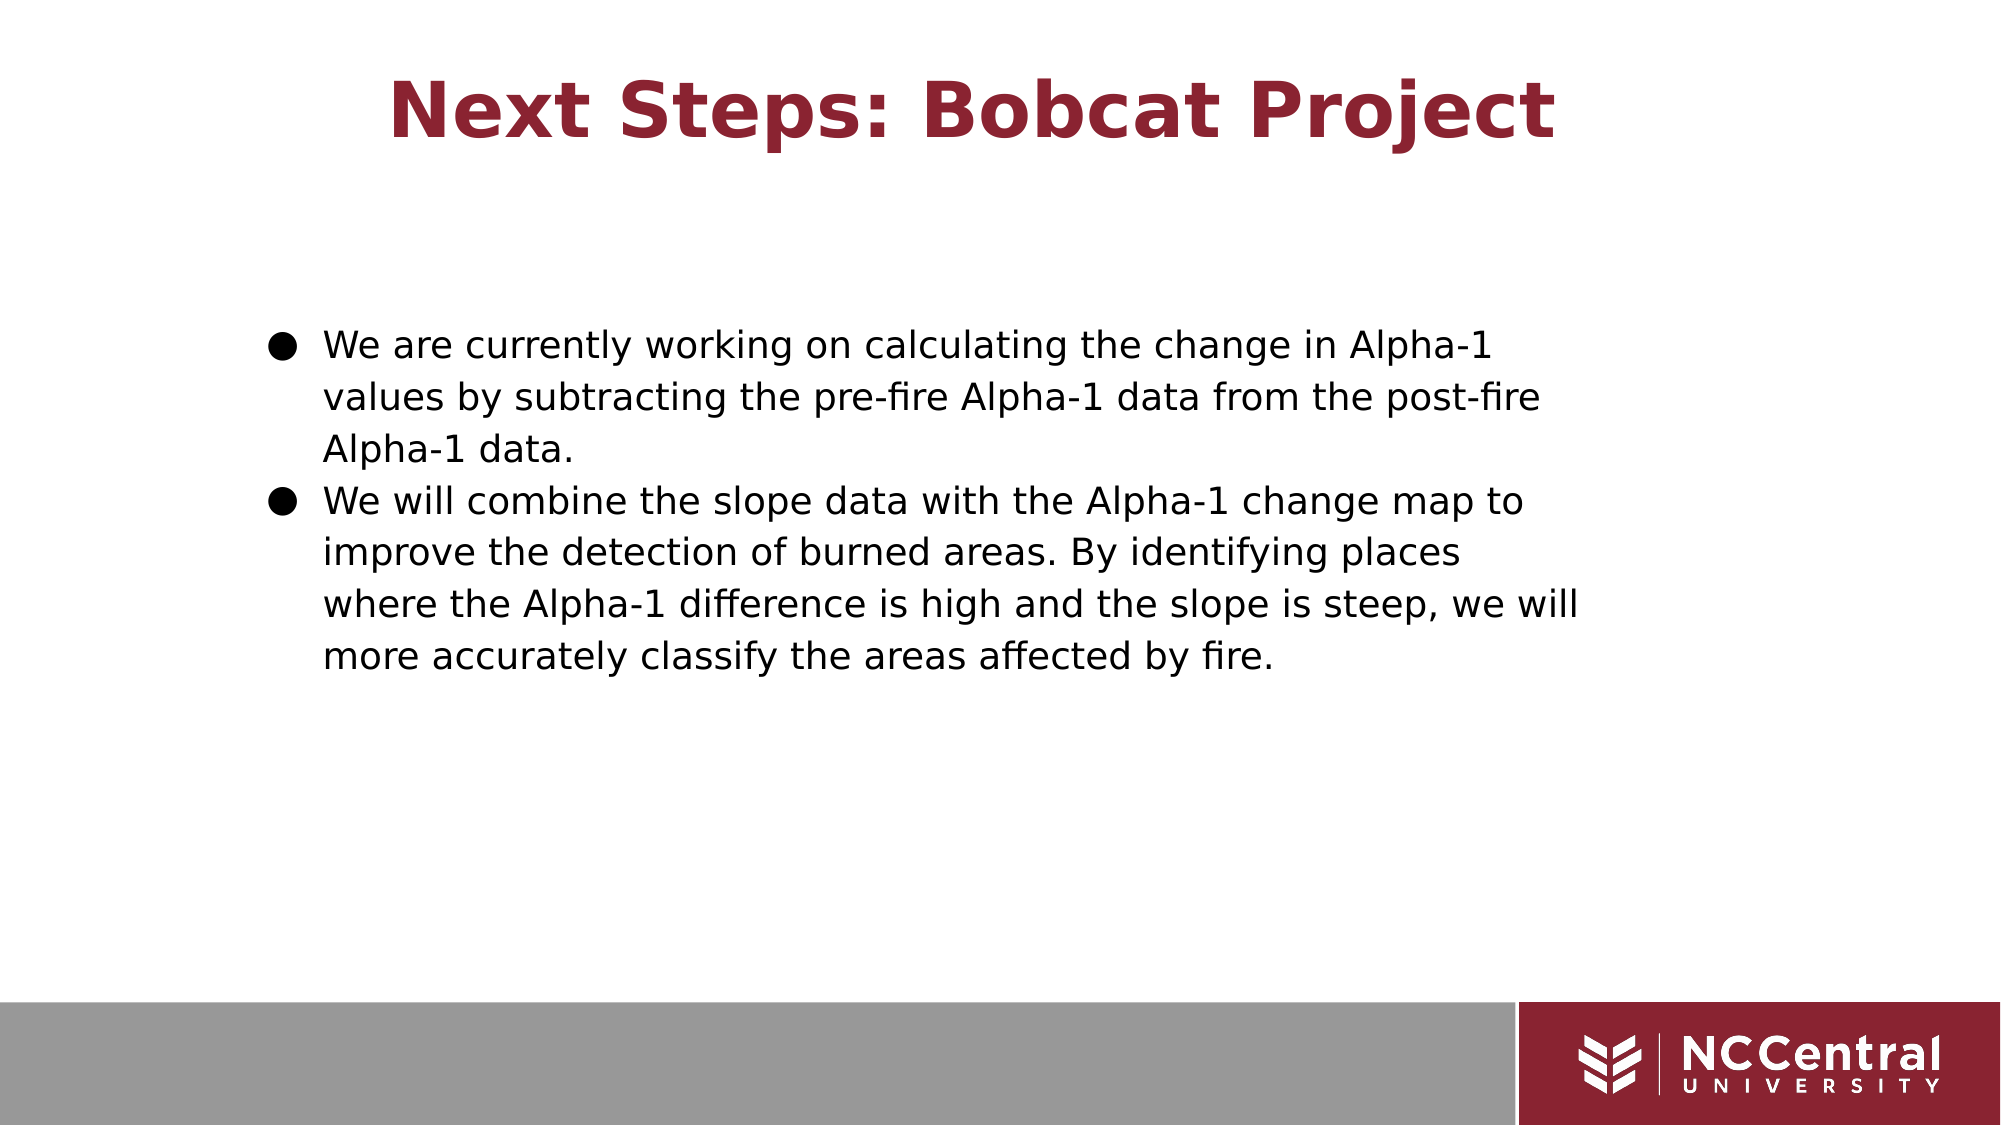

# Next Steps: Bobcat Project

We are currently working on calculating the change in Alpha-1 values by subtracting the pre-fire Alpha-1 data from the post-fire Alpha-1 data.
We will combine the slope data with the Alpha-1 change map to improve the detection of burned areas. By identifying places where the Alpha-1 difference is high and the slope is steep, we will more accurately classify the areas affected by fire.